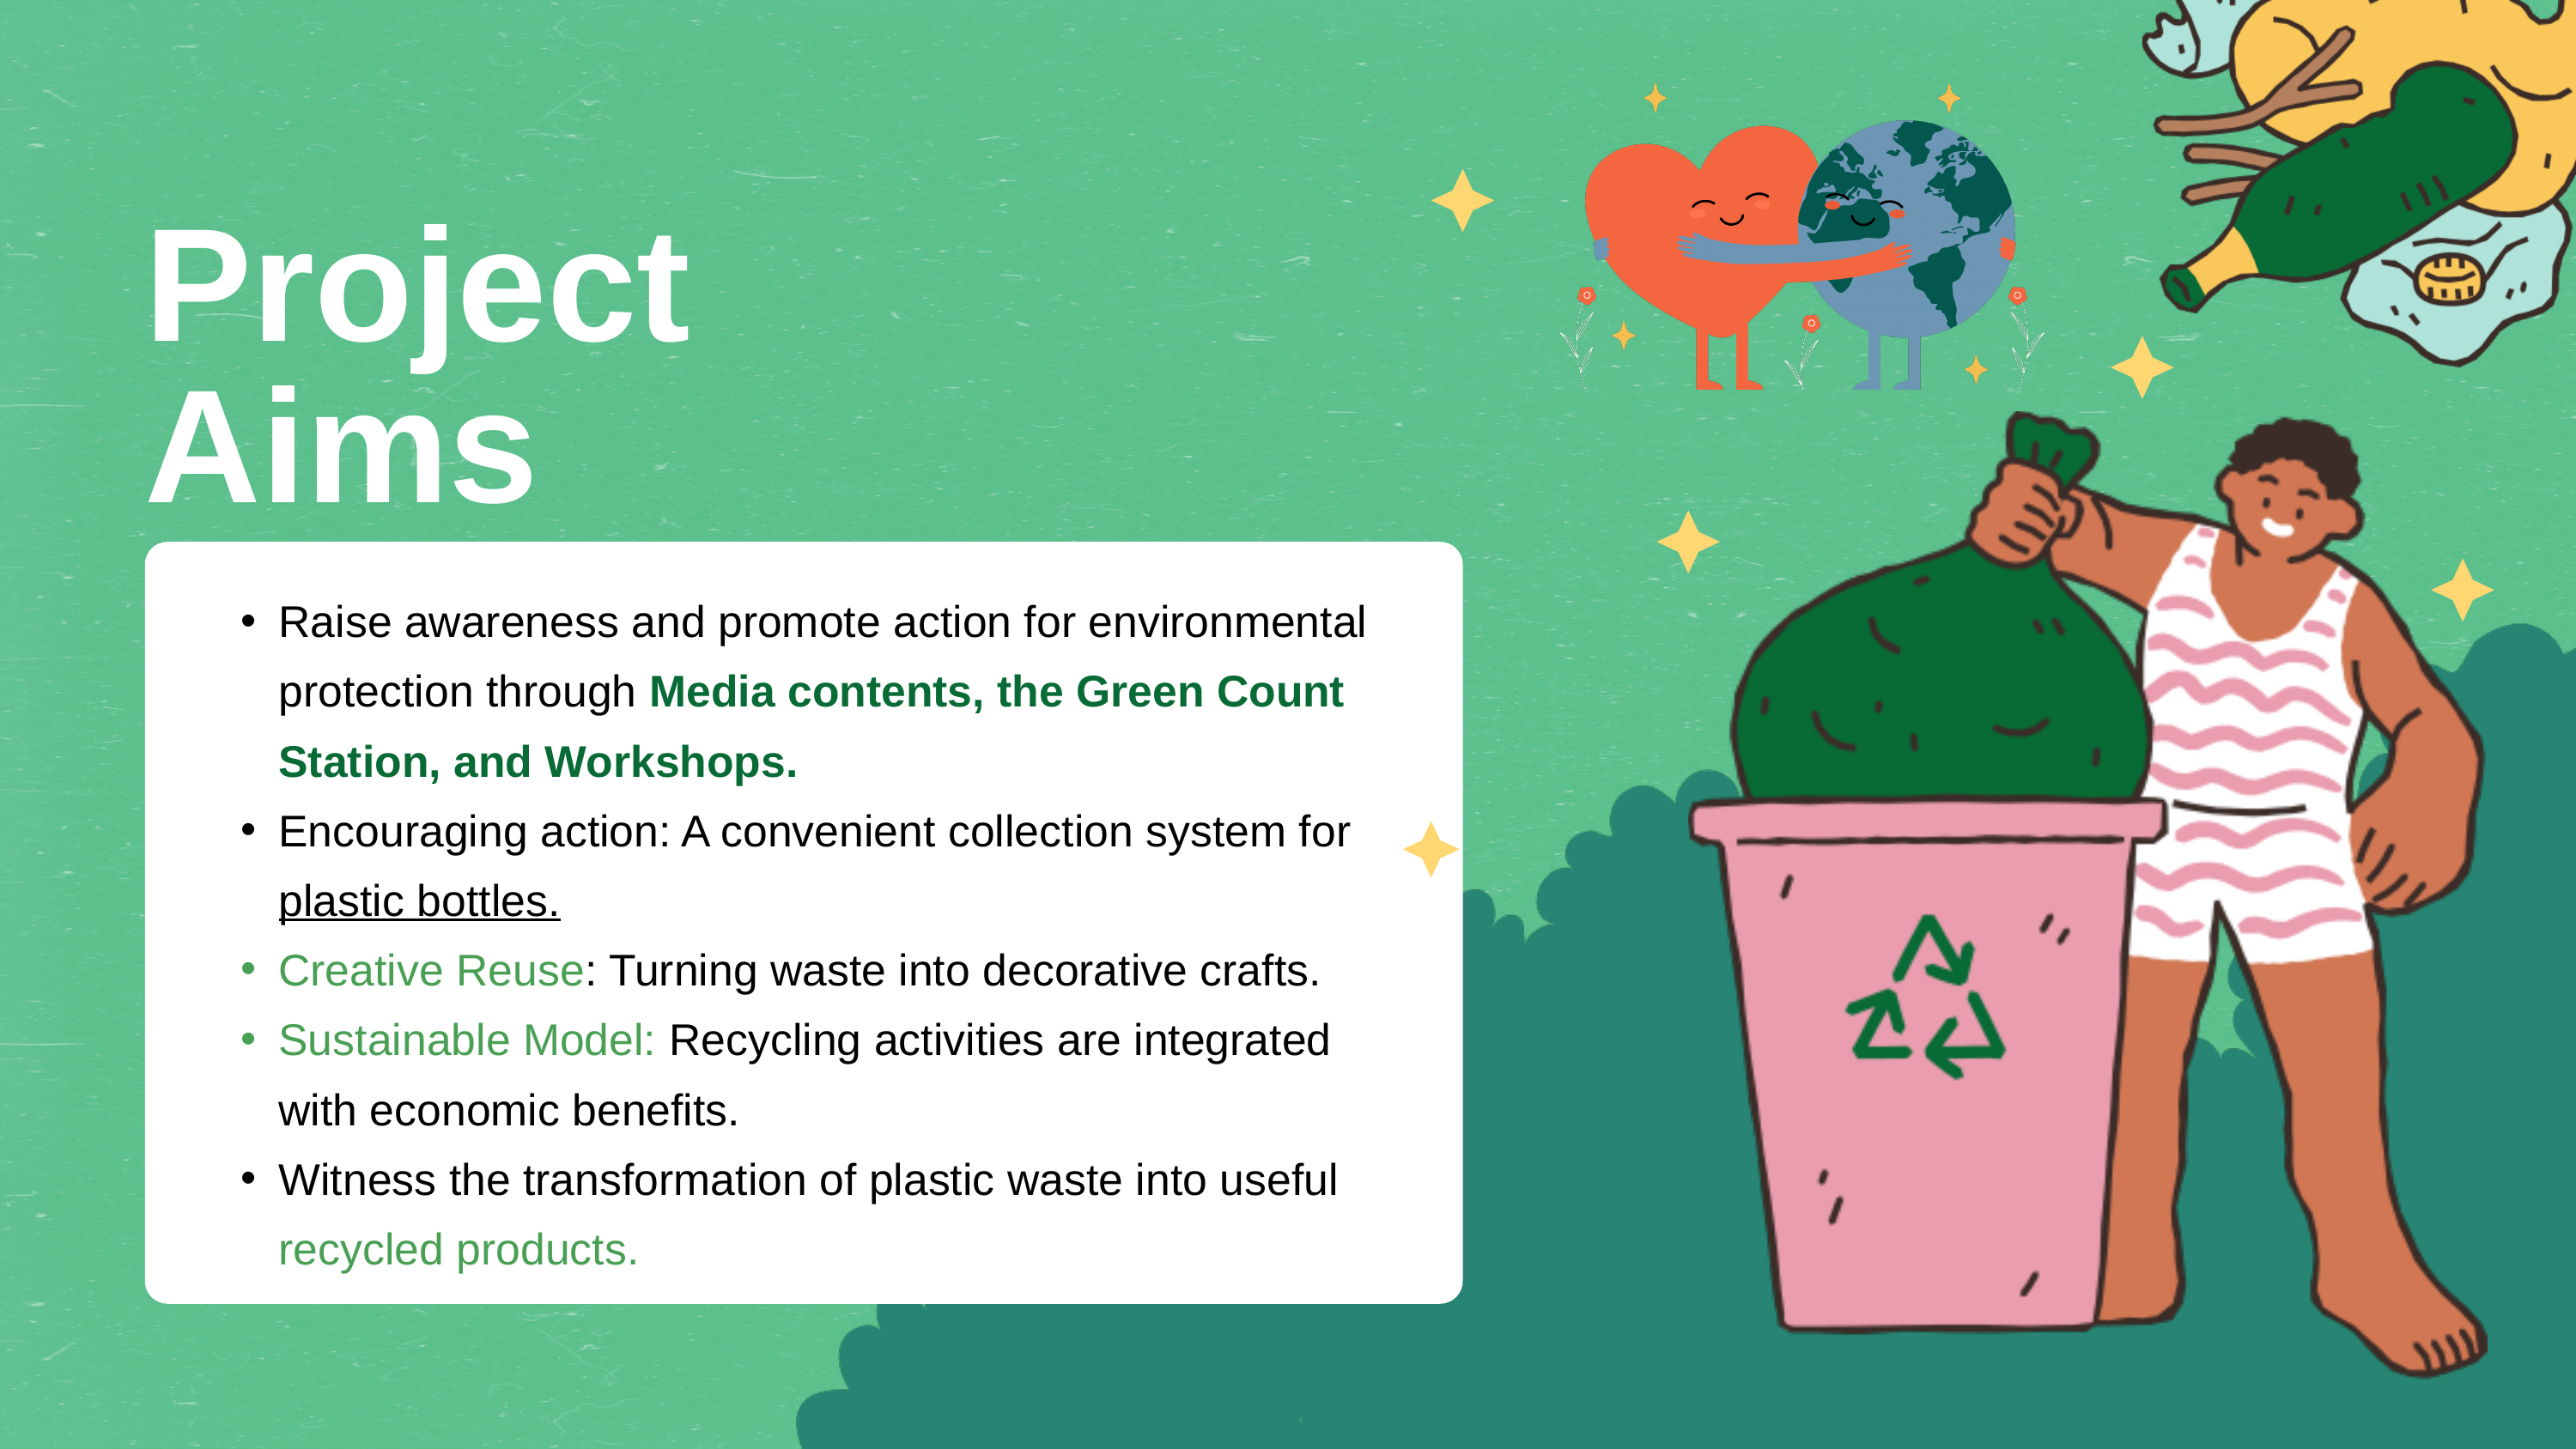

Project Aims

Raise awareness and promote action for environmental protection through Media contents, the Green Count Station, and Workshops.
Encouraging action: A convenient collection system for plastic bottles.
Creative Reuse: Turning waste into decorative crafts.
Sustainable Model: Recycling activities are integrated with economic benefits.
Witness the transformation of plastic waste into useful recycled products.